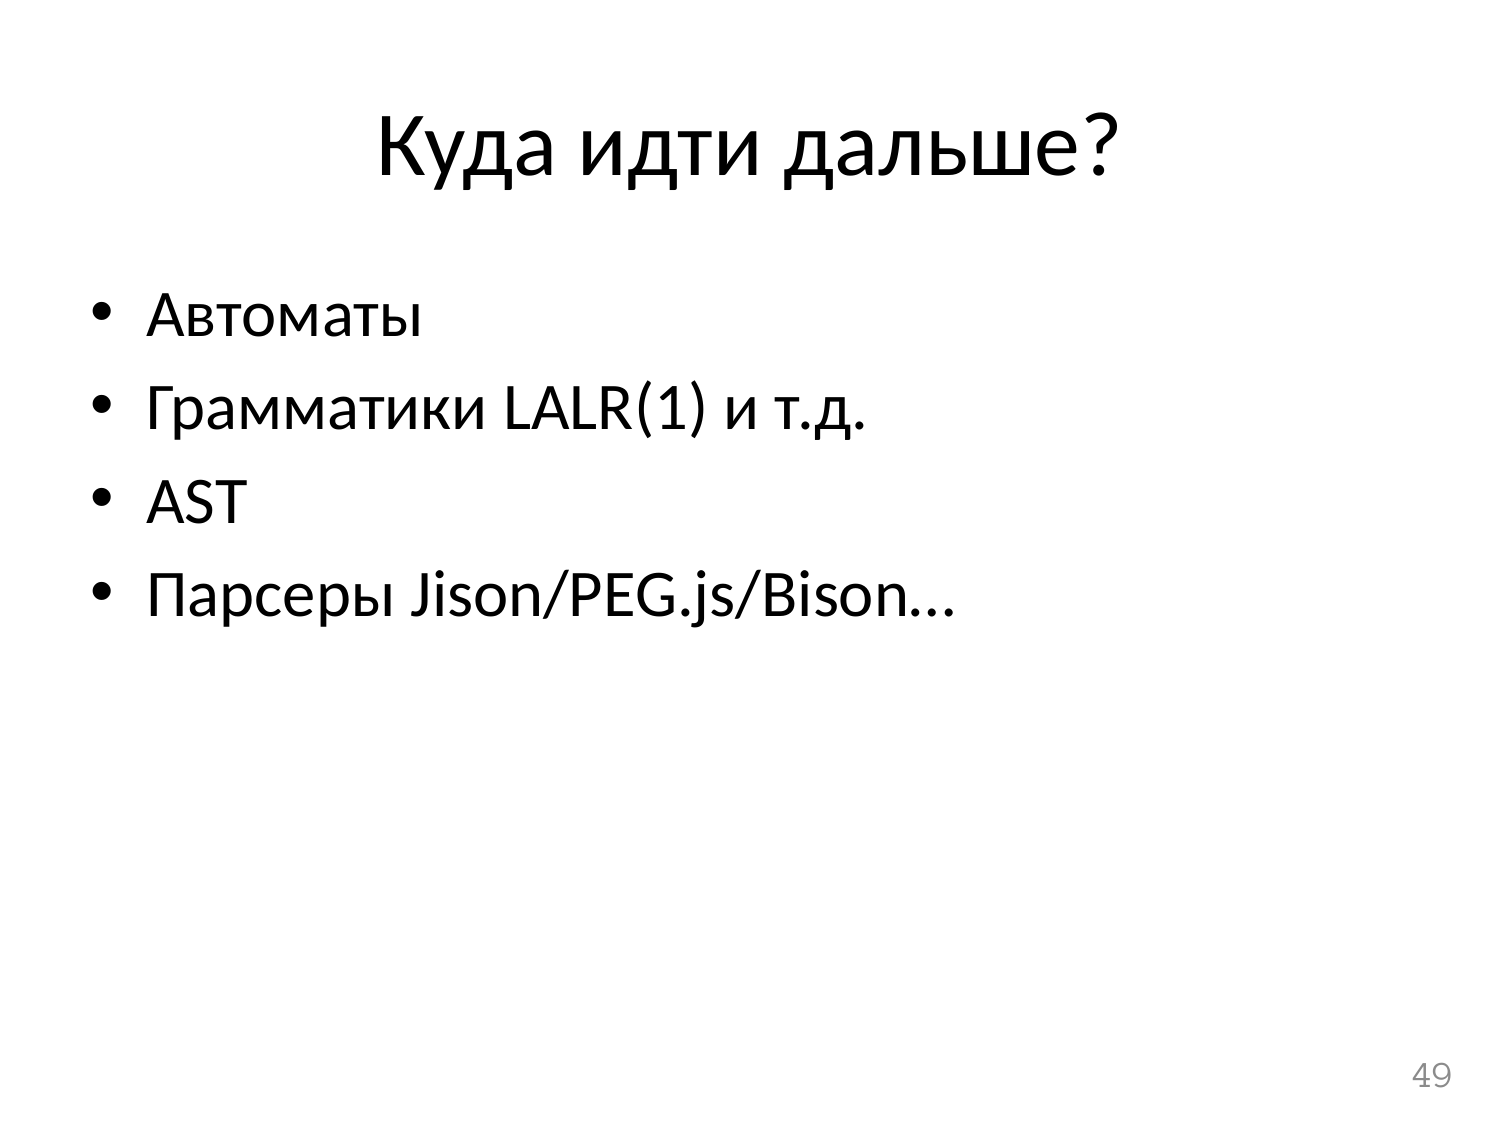

# Куда идти дальше?
Автоматы
Грамматики LALR(1) и т.д.
AST
Парсеры Jison/PEG.js/Bison…
49